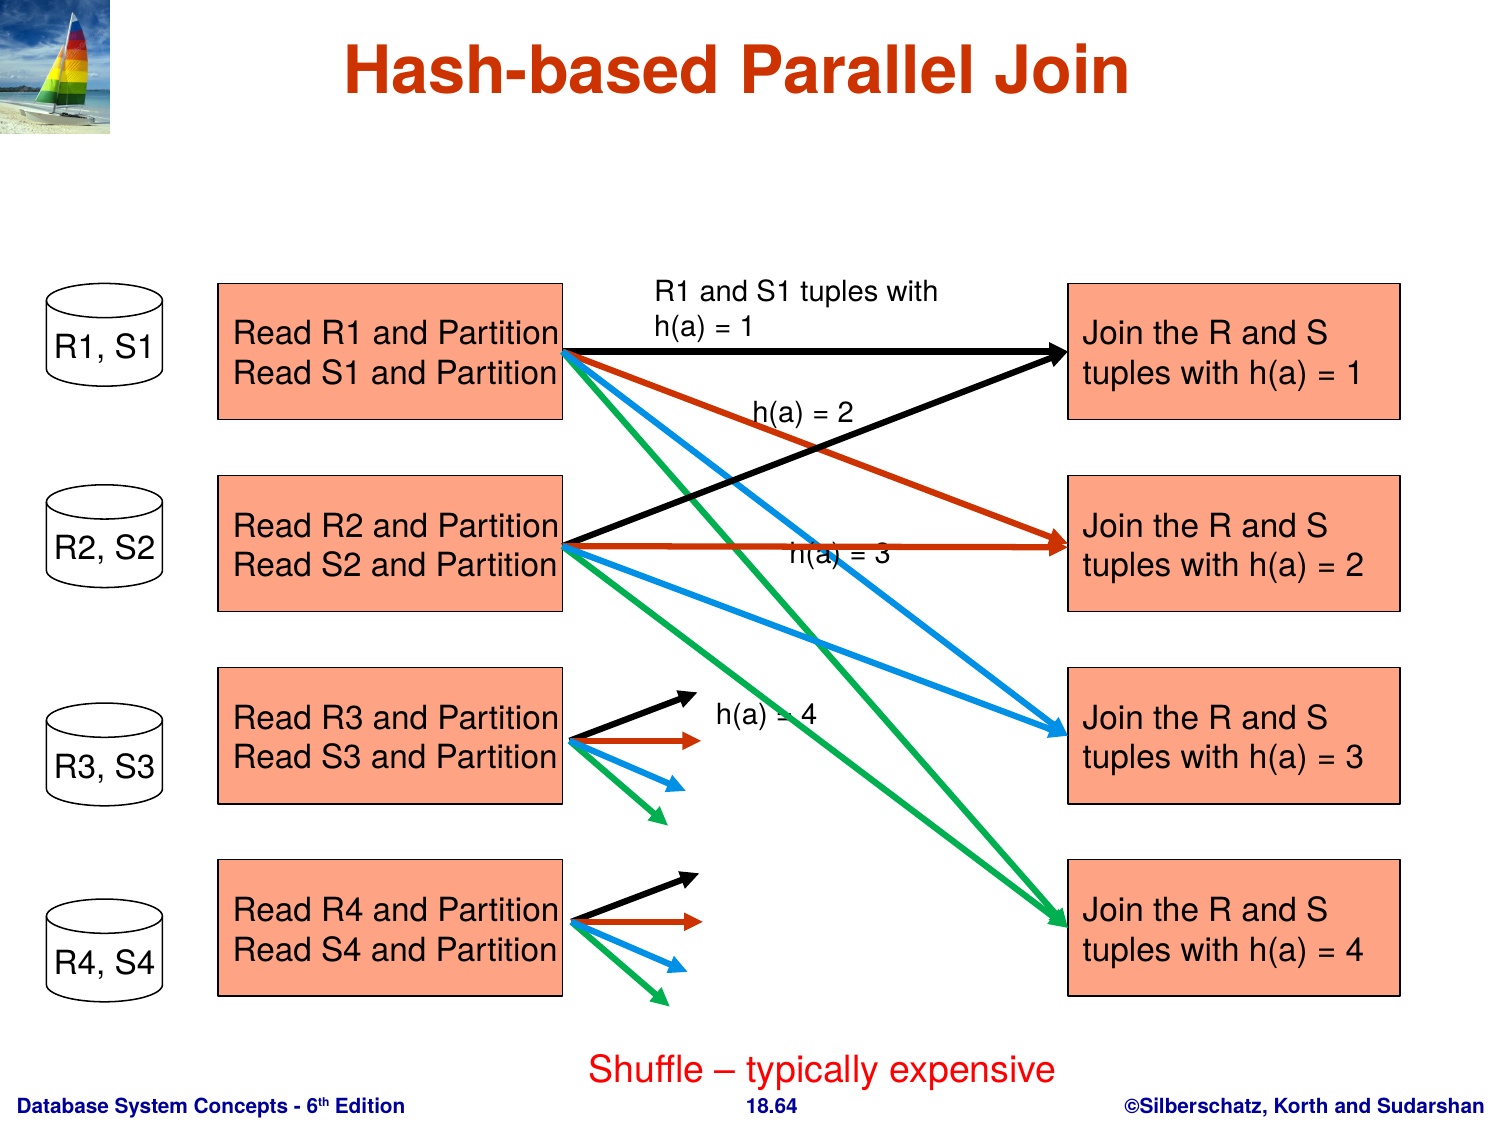

# Hash-based Parallel Join
R1 and S1 tuples with h(a) = 1
R1, S1
Read R1 and Partition
Read S1 and Partition
Join the R and S
tuples with h(a) = 1
h(a) = 2
Read R2 and Partition
Read S2 and Partition
Join the R and S
tuples with h(a) = 2
R2, S2
h(a) = 3
Read R3 and Partition
Read S3 and Partition
Join the R and S
tuples with h(a) = 3
h(a) = 4
R3, S3
Read R4 and Partition
Read S4 and Partition
Join the R and S
tuples with h(a) = 4
R4, S4
Shuffle – typically expensive